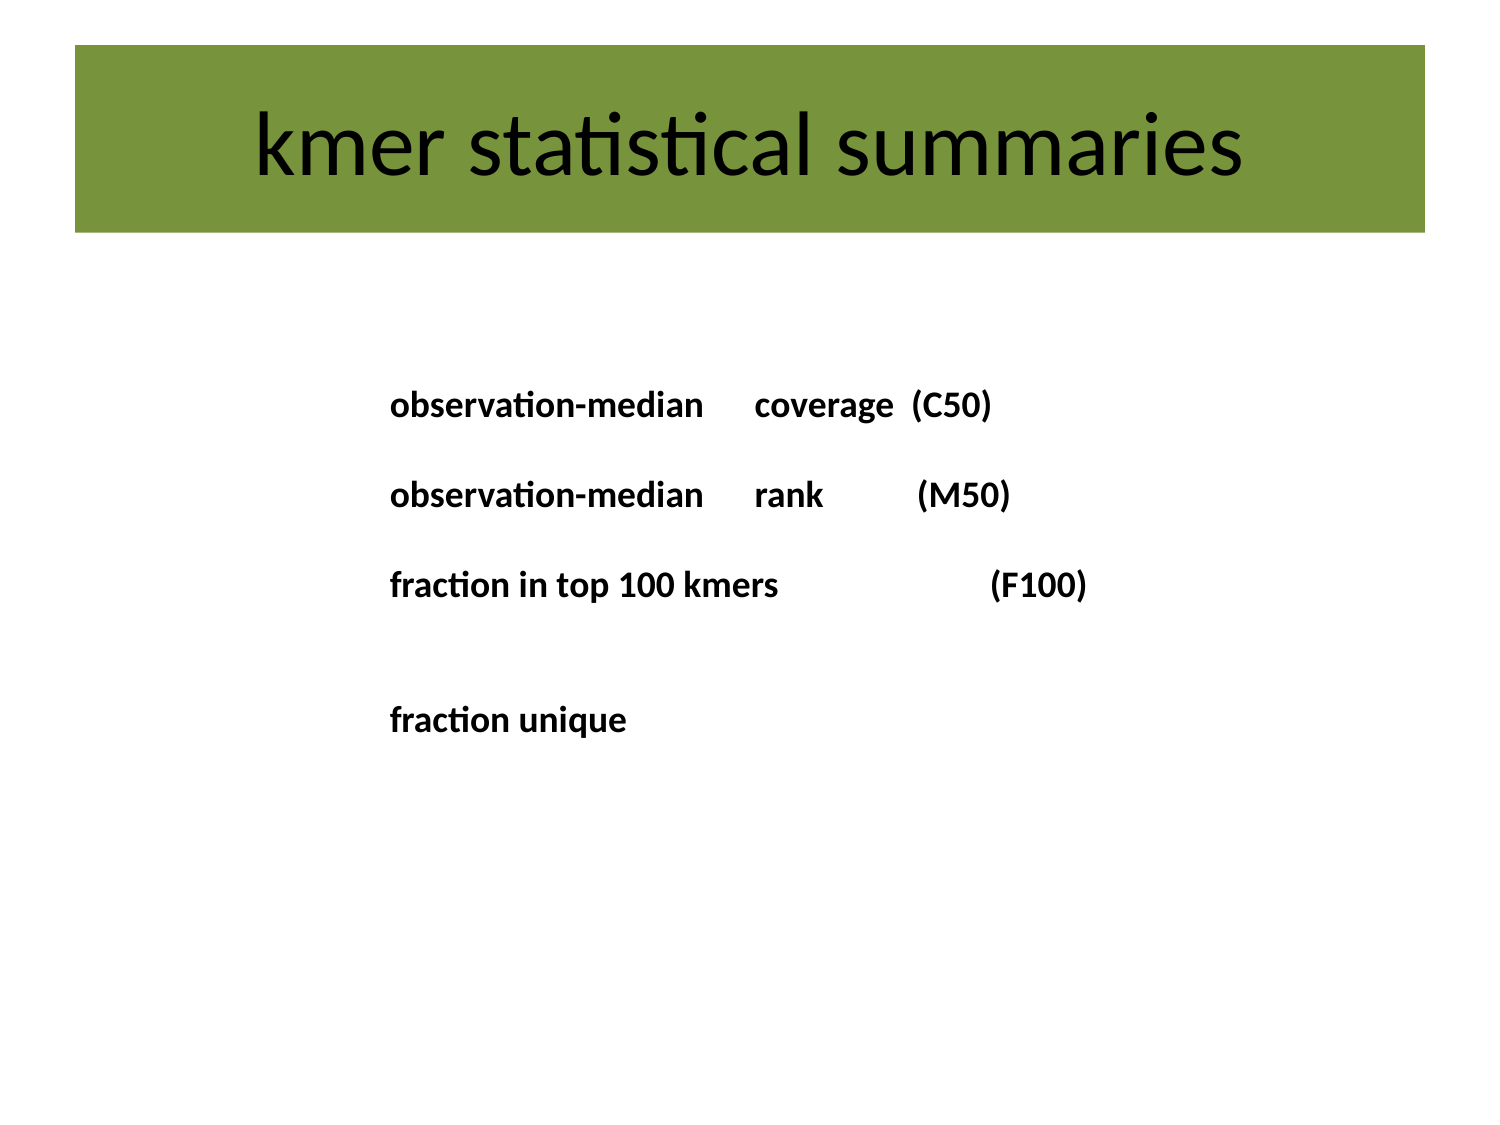

# kmer statistical summaries
observation-median      coverage  (C50)

observation-median      rank           (M50)

fraction in top 100 kmers               	(F100)

fraction unique